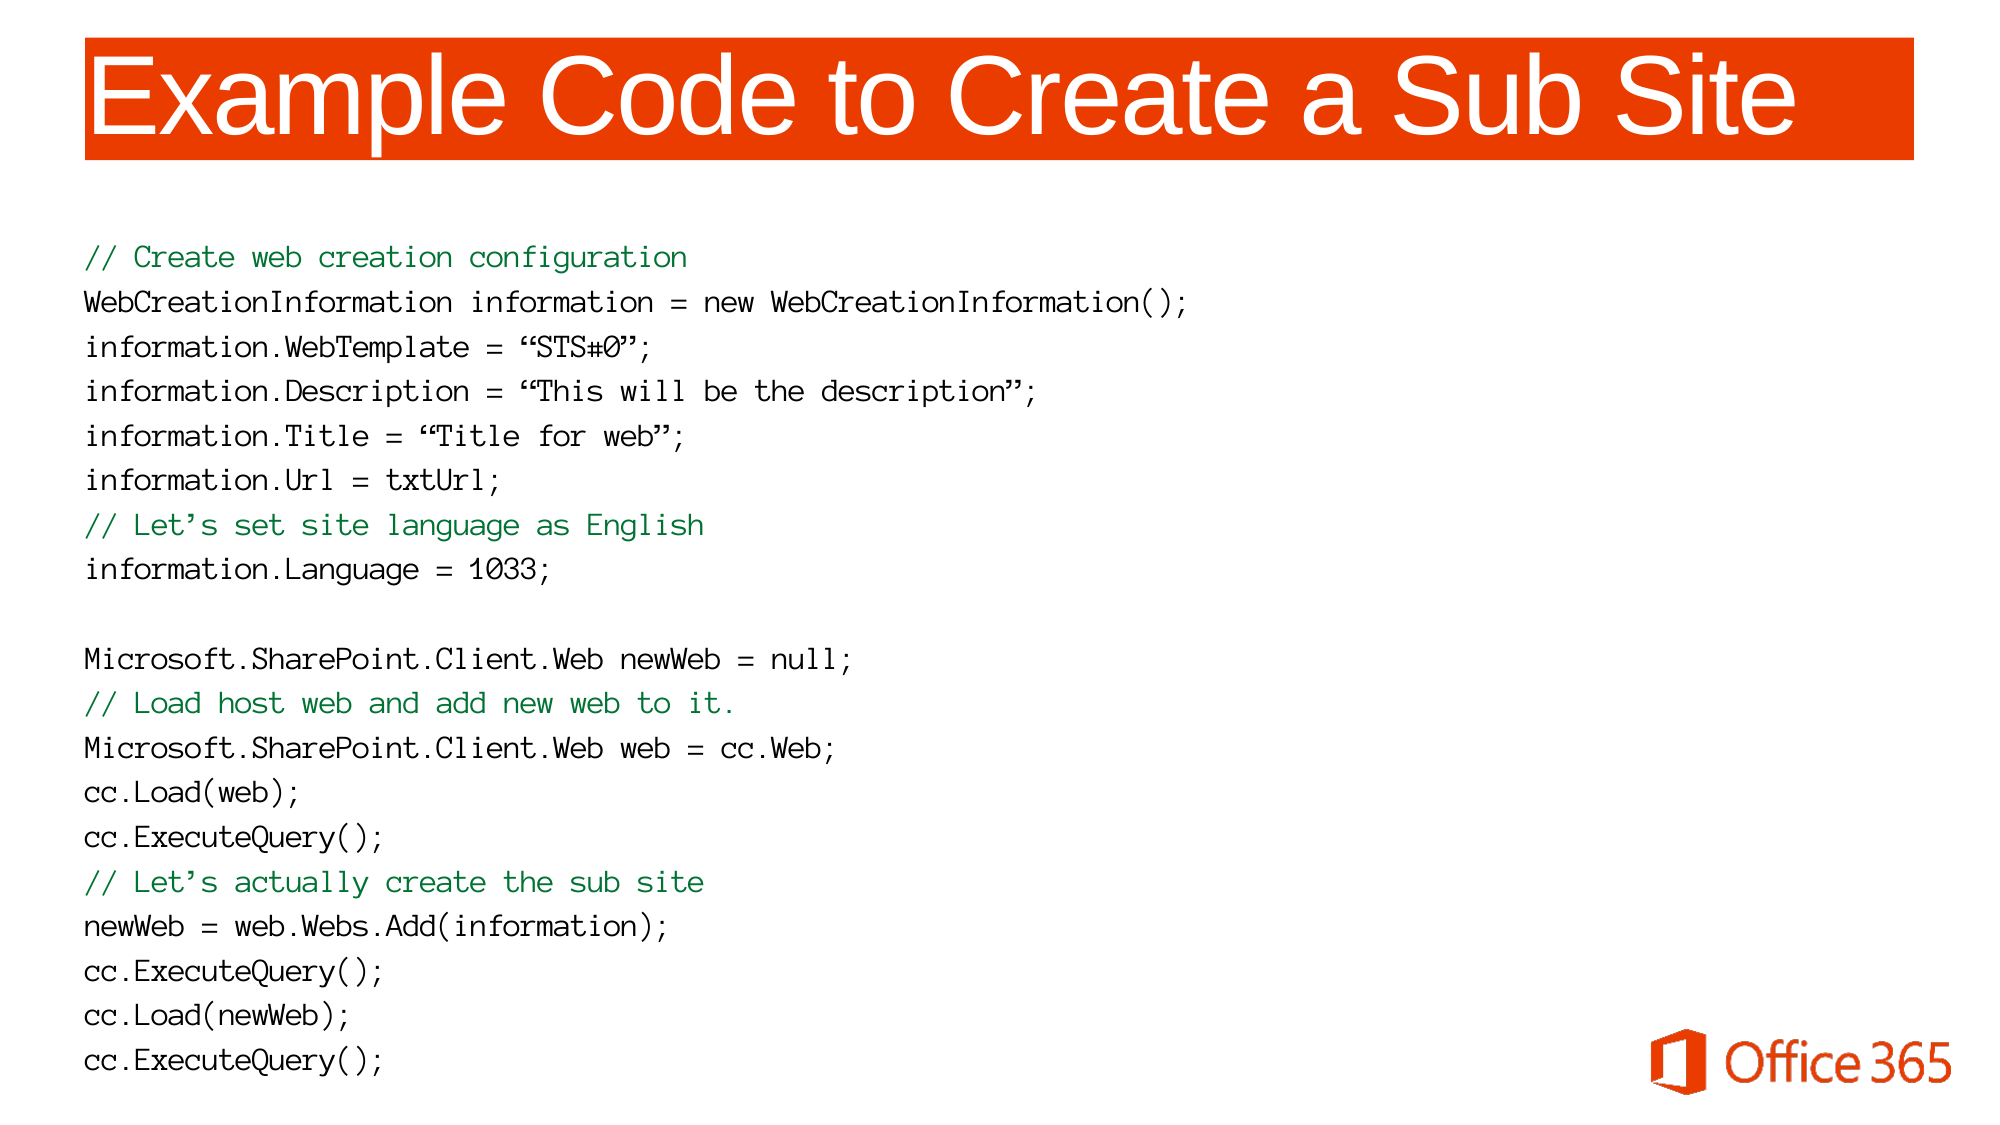

# Example Code to Create a Sub Site
// Create web creation configuration
WebCreationInformation information = new WebCreationInformation();
information.WebTemplate = “STS#0”;
information.Description = “This will be the description”;
information.Title = “Title for web”;
information.Url = txtUrl;
// Let’s set site language as English
information.Language = 1033;

Microsoft.SharePoint.Client.Web newWeb = null;
// Load host web and add new web to it.
Microsoft.SharePoint.Client.Web web = cc.Web;
cc.Load(web);
cc.ExecuteQuery();
// Let’s actually create the sub site
newWeb = web.Webs.Add(information);
cc.ExecuteQuery();
cc.Load(newWeb);
cc.ExecuteQuery();